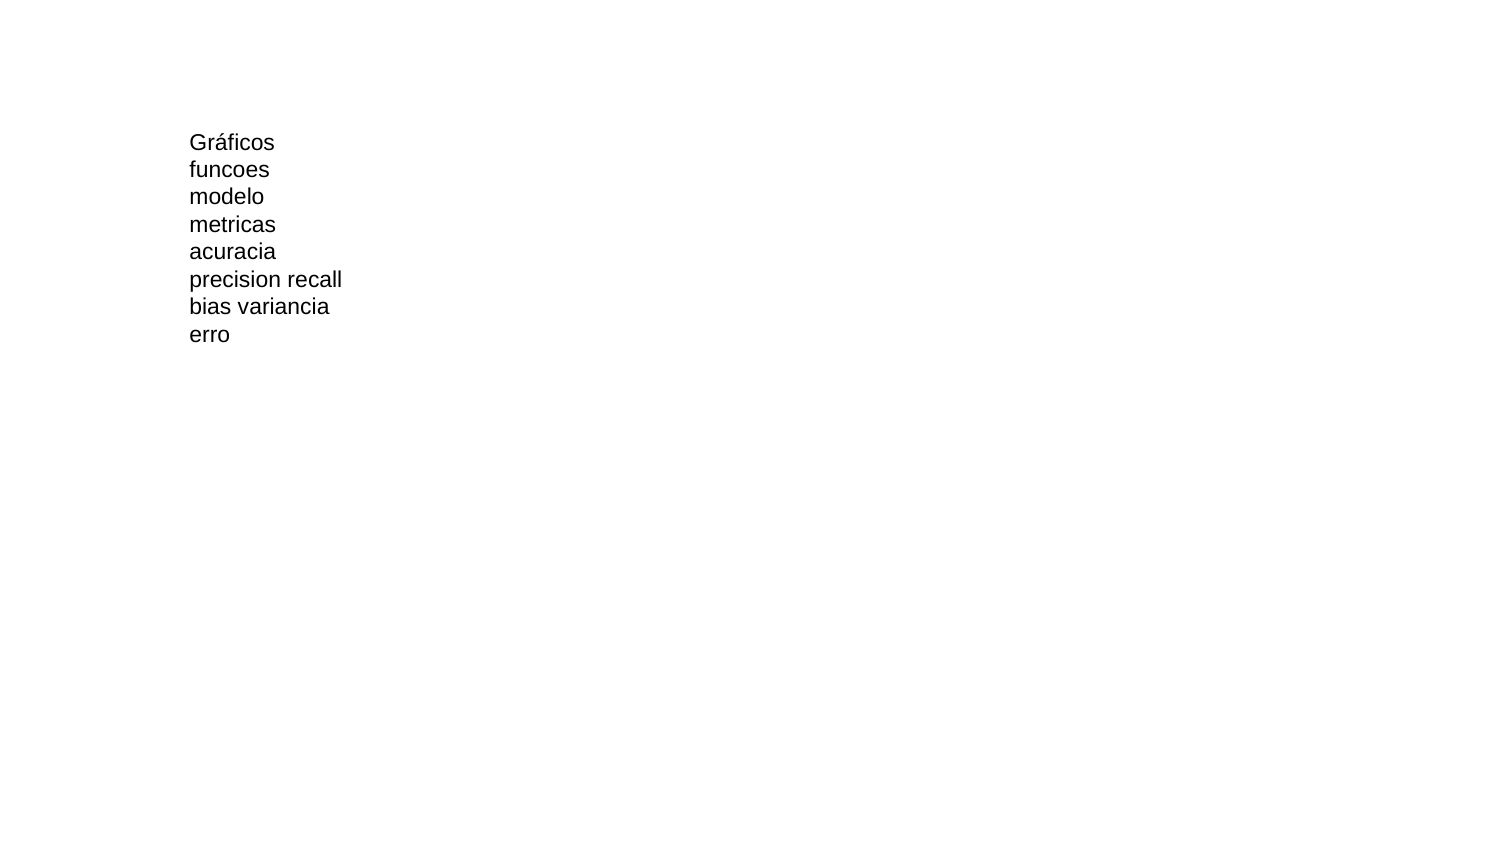

Gráficos
funcoes
modelo
metricas
acuracia
precision recall
bias variancia
erro